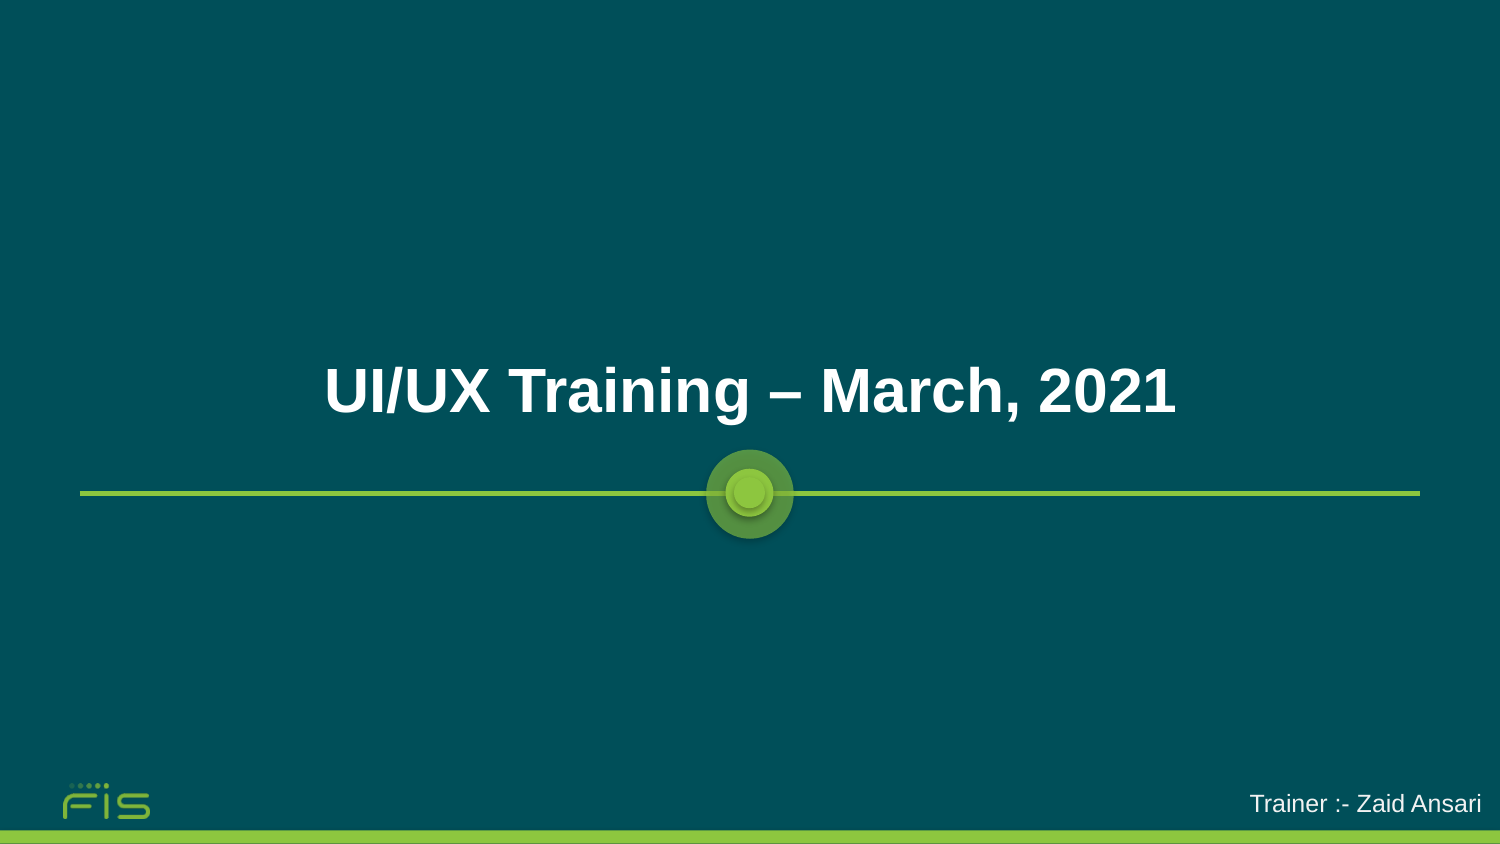

UI/UX Training – March, 2021

Trainer :- Zaid Ansari